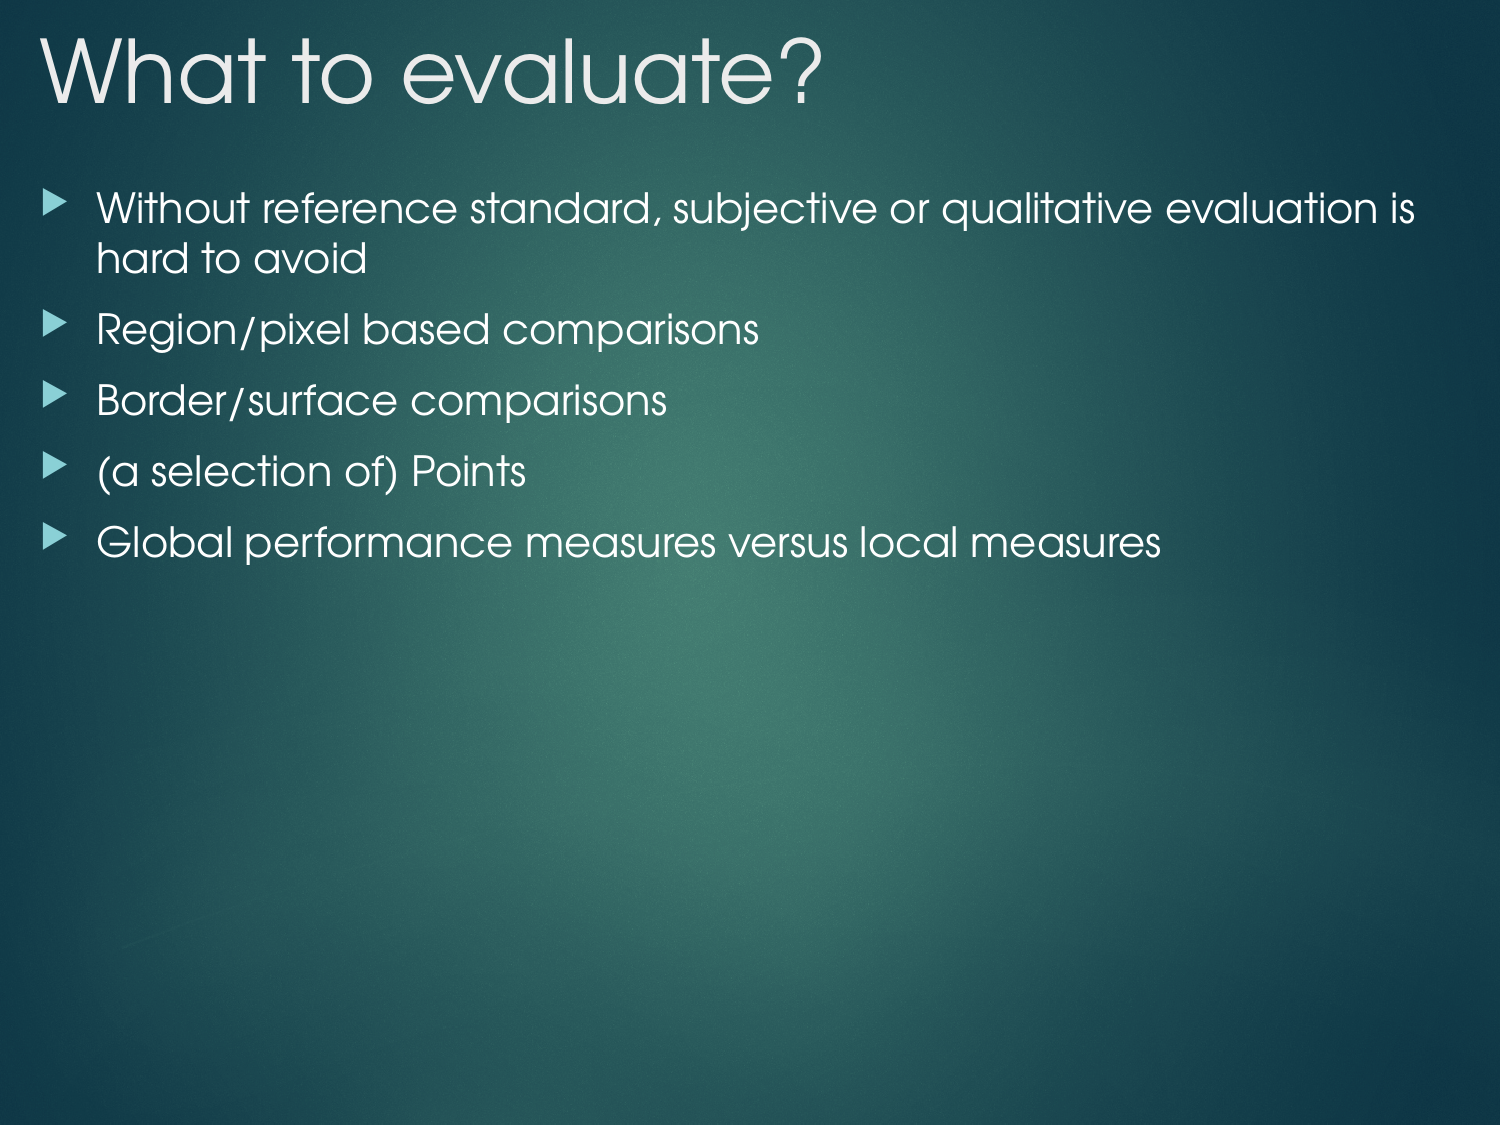

# What to evaluate?
Without reference standard, subjective or qualitative evaluation is hard to avoid
Region/pixel based comparisons
Border/surface comparisons
(a selection of) Points
Global performance measures versus local measures